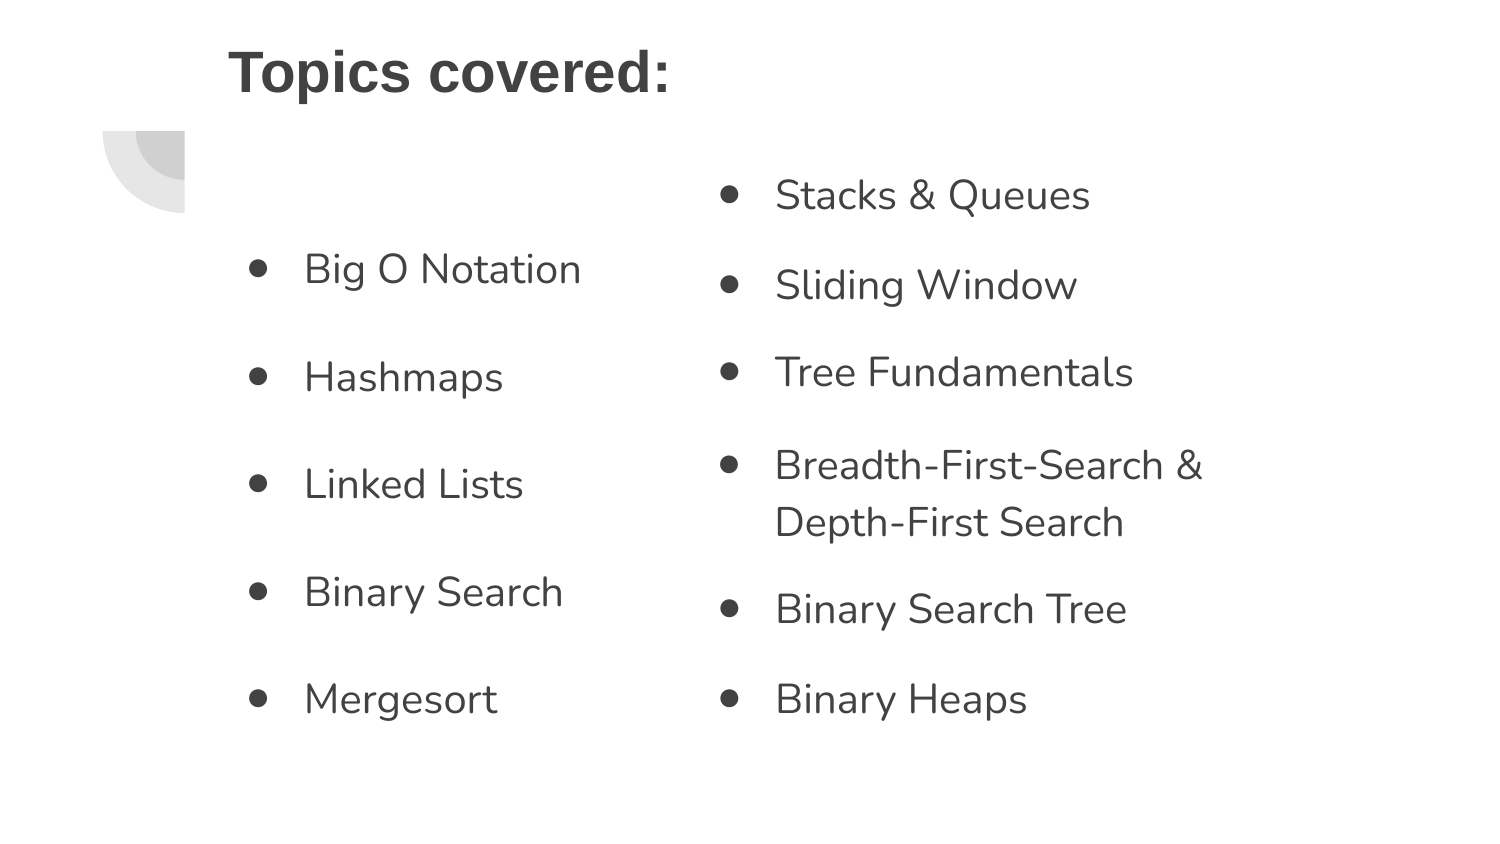

# Topics covered:
Stacks & Queues
Big O Notation
Sliding Window
Tree Fundamentals
Hashmaps
Breadth-First-Search & Depth-First Search
Linked Lists
Binary Search
Binary Search Tree
Mergesort
Binary Heaps